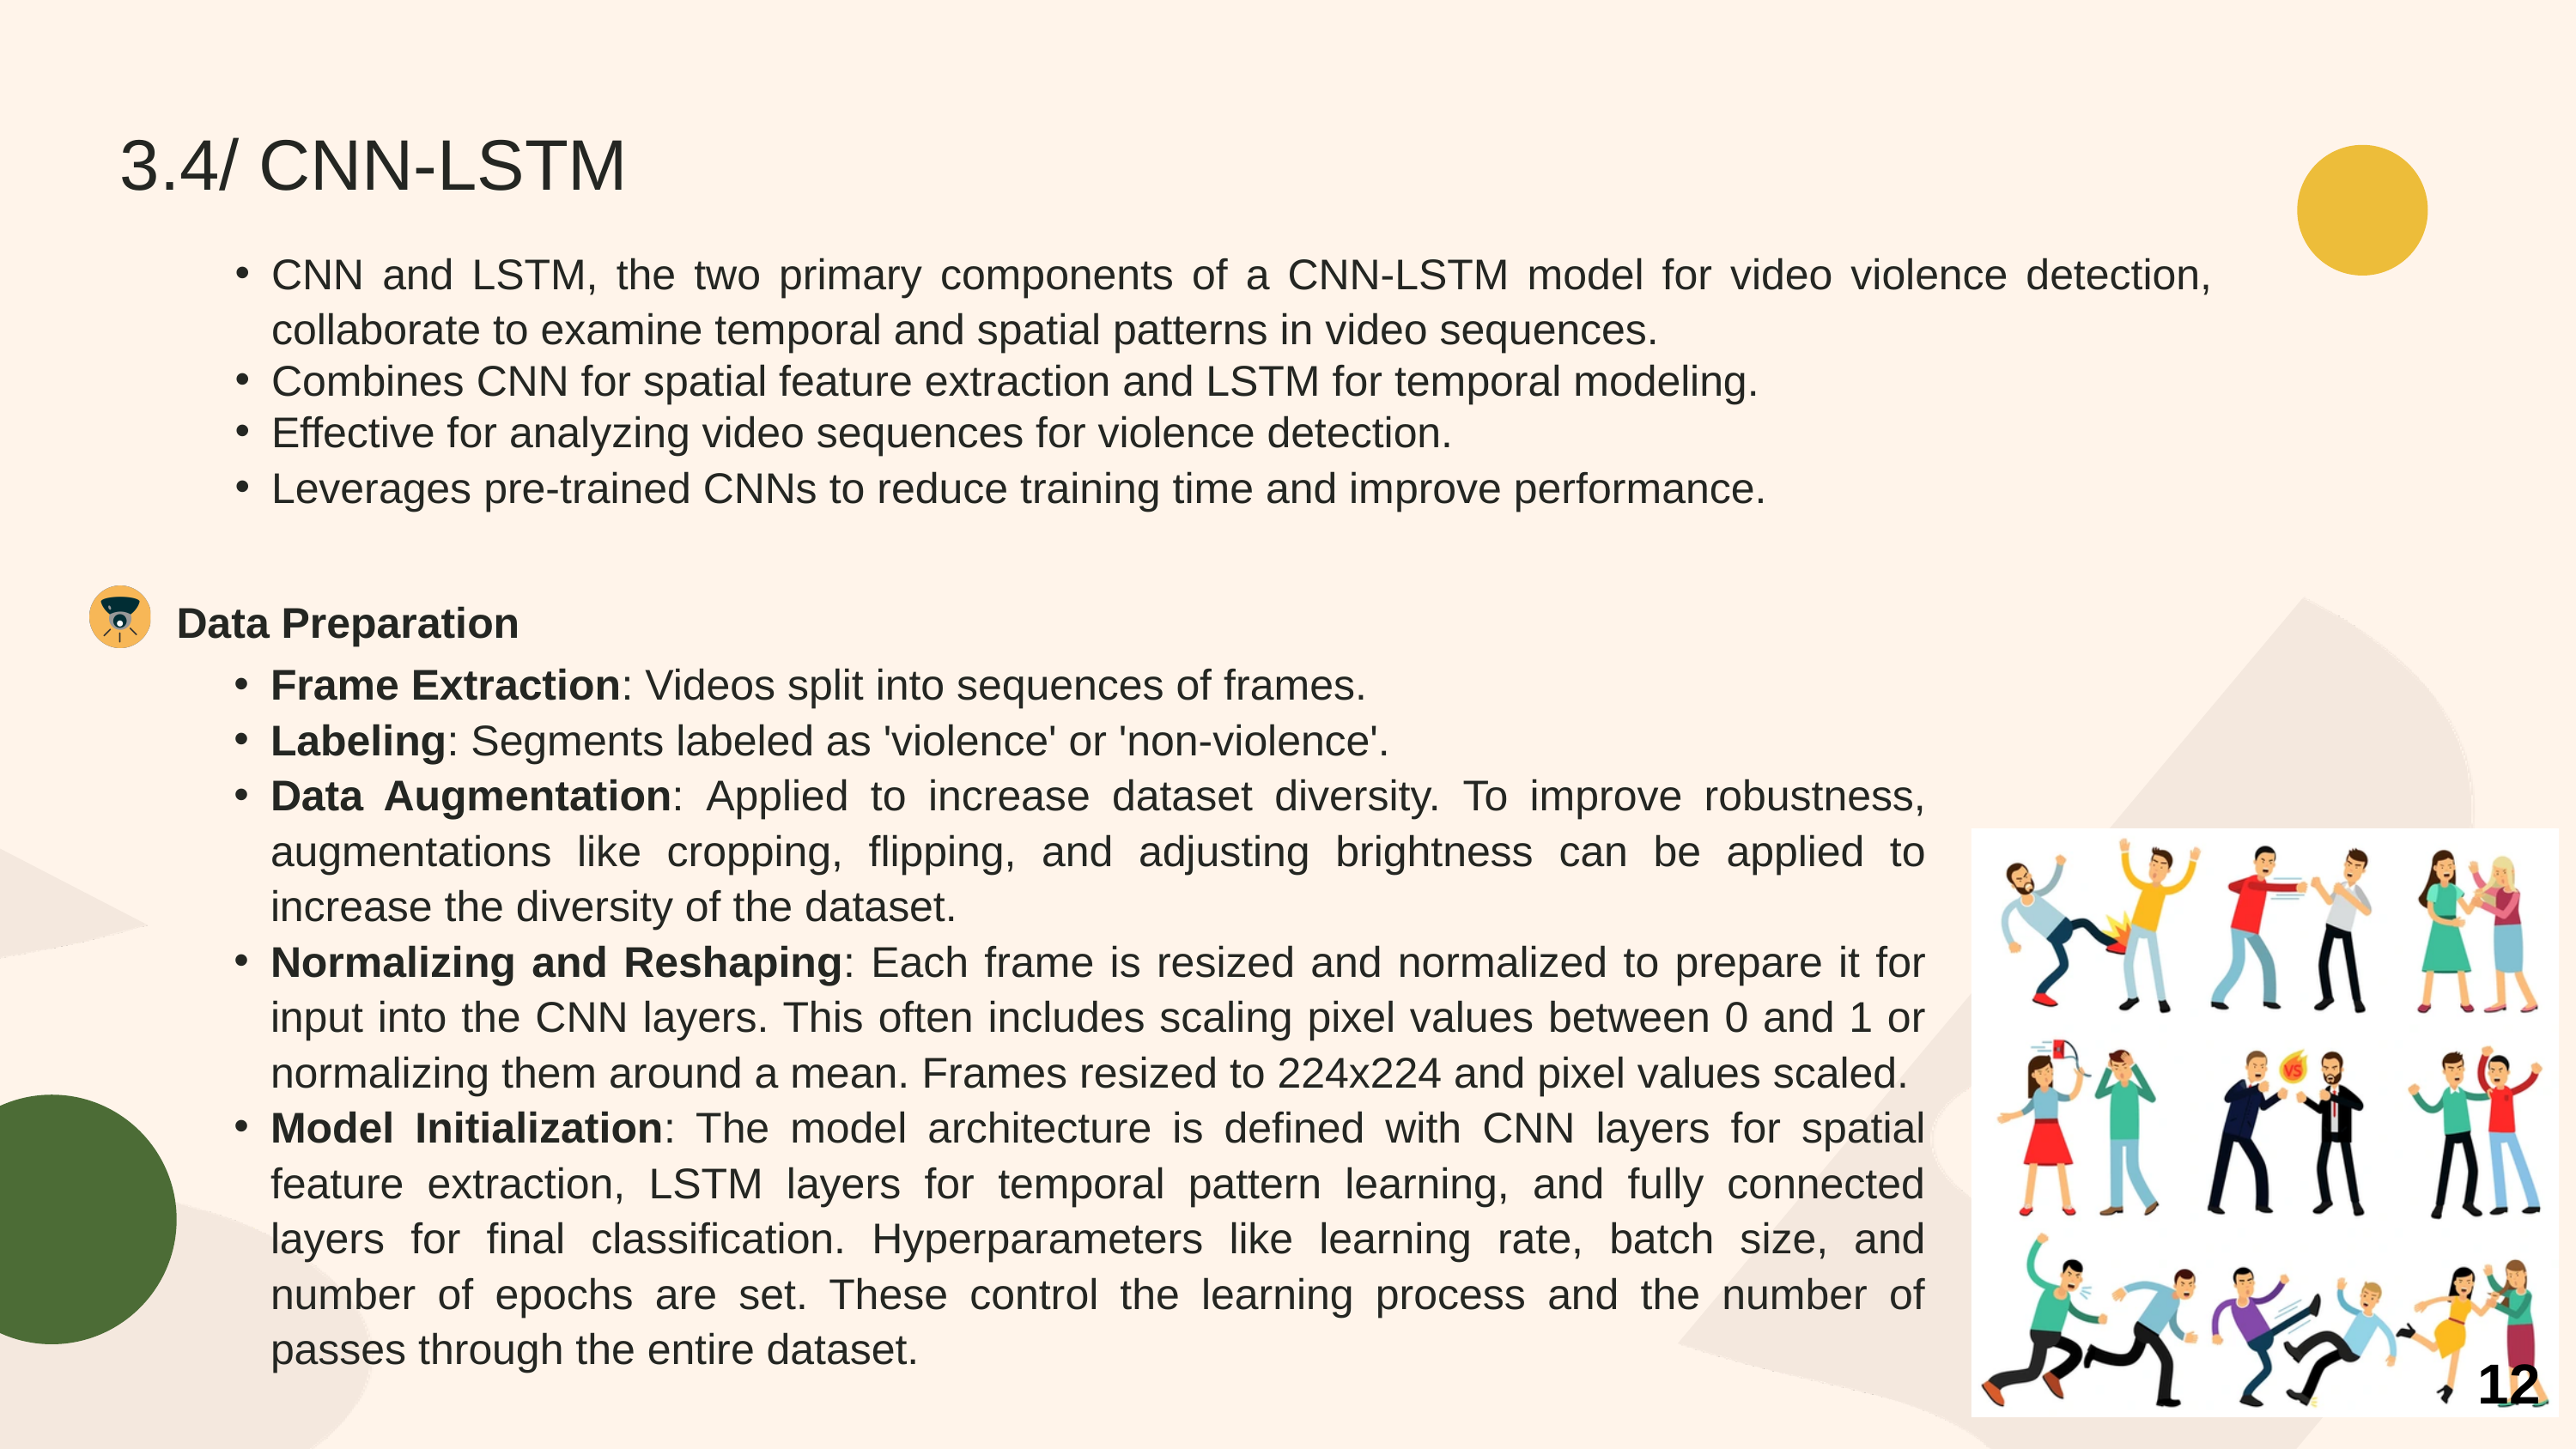

3.4/ CNN-LSTM

CNN and LSTM, the two primary components of a CNN-LSTM model for video violence detection, collaborate to examine temporal and spatial patterns in video sequences.
Combines CNN for spatial feature extraction and LSTM for temporal modeling.
Effective for analyzing video sequences for violence detection.
Leverages pre-trained CNNs to reduce training time and improve performance.

Data Preparation
Frame Extraction: Videos split into sequences of frames.
Labeling: Segments labeled as 'violence' or 'non-violence'.
Data Augmentation: Applied to increase dataset diversity. To improve robustness, augmentations like cropping, flipping, and adjusting brightness can be applied to increase the diversity of the dataset.
Normalizing and Reshaping: Each frame is resized and normalized to prepare it for input into the CNN layers. This often includes scaling pixel values between 0 and 1 or normalizing them around a mean. Frames resized to 224x224 and pixel values scaled.
Model Initialization: The model architecture is defined with CNN layers for spatial feature extraction, LSTM layers for temporal pattern learning, and fully connected layers for final classification. Hyperparameters like learning rate, batch size, and number of epochs are set. These control the learning process and the number of passes through the entire dataset.

12